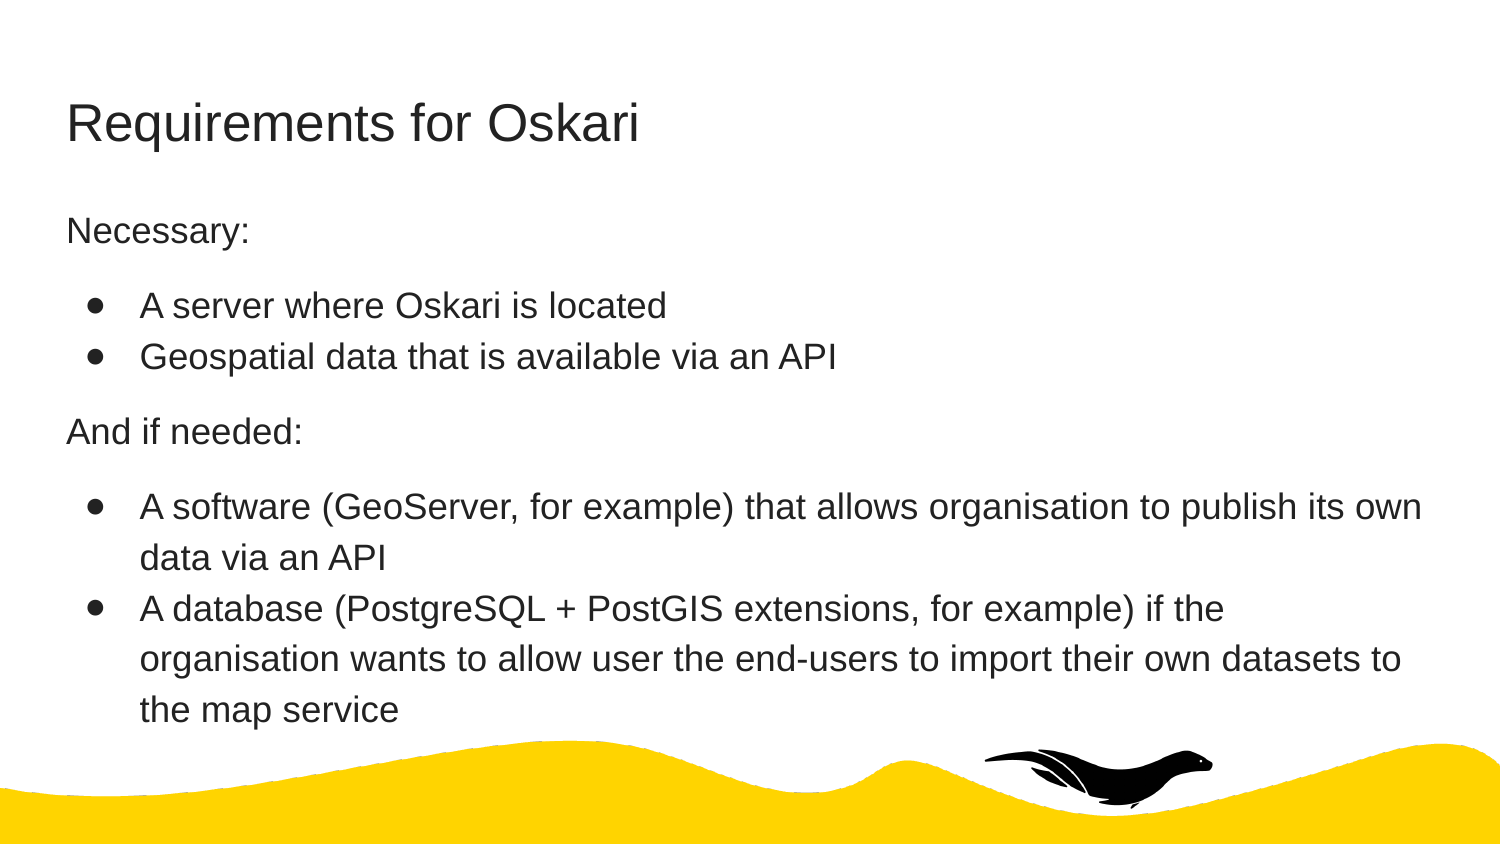

# Requirements for Oskari
Necessary:
A server where Oskari is located
Geospatial data that is available via an API
And if needed:
A software (GeoServer, for example) that allows organisation to publish its own data via an API
A database (PostgreSQL + PostGIS extensions, for example) if the organisation wants to allow user the end-users to import their own datasets to the map service